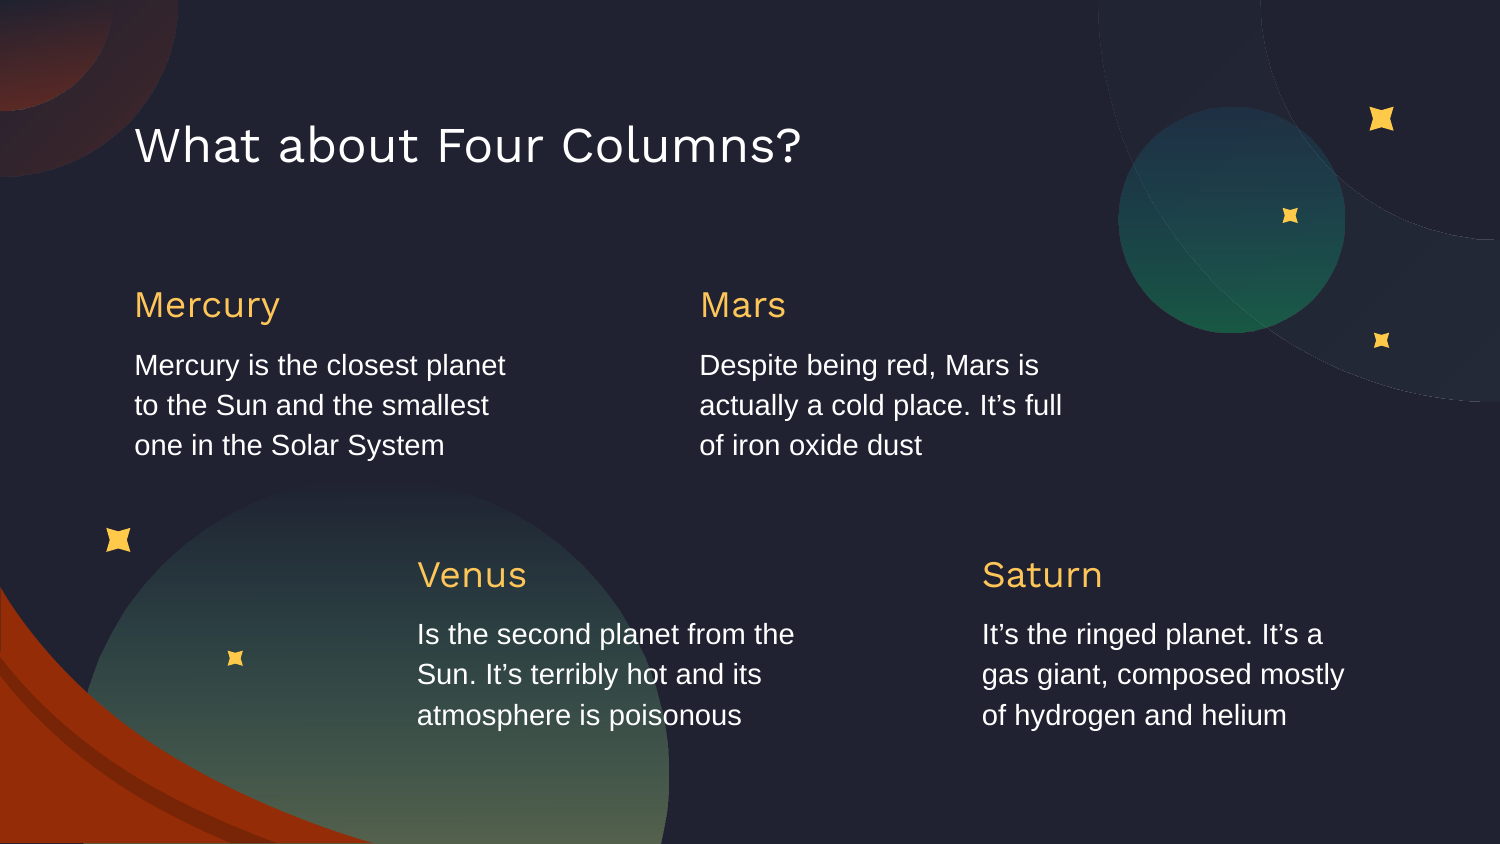

# What about Four Columns?
Mercury
Mars
Mercury is the closest planet to the Sun and the smallest one in the Solar System
Despite being red, Mars is actually a cold place. It’s full of iron oxide dust
Venus
Saturn
Is the second planet from the Sun. It’s terribly hot and its atmosphere is poisonous
It’s the ringed planet. It’s a gas giant, composed mostly of hydrogen and helium